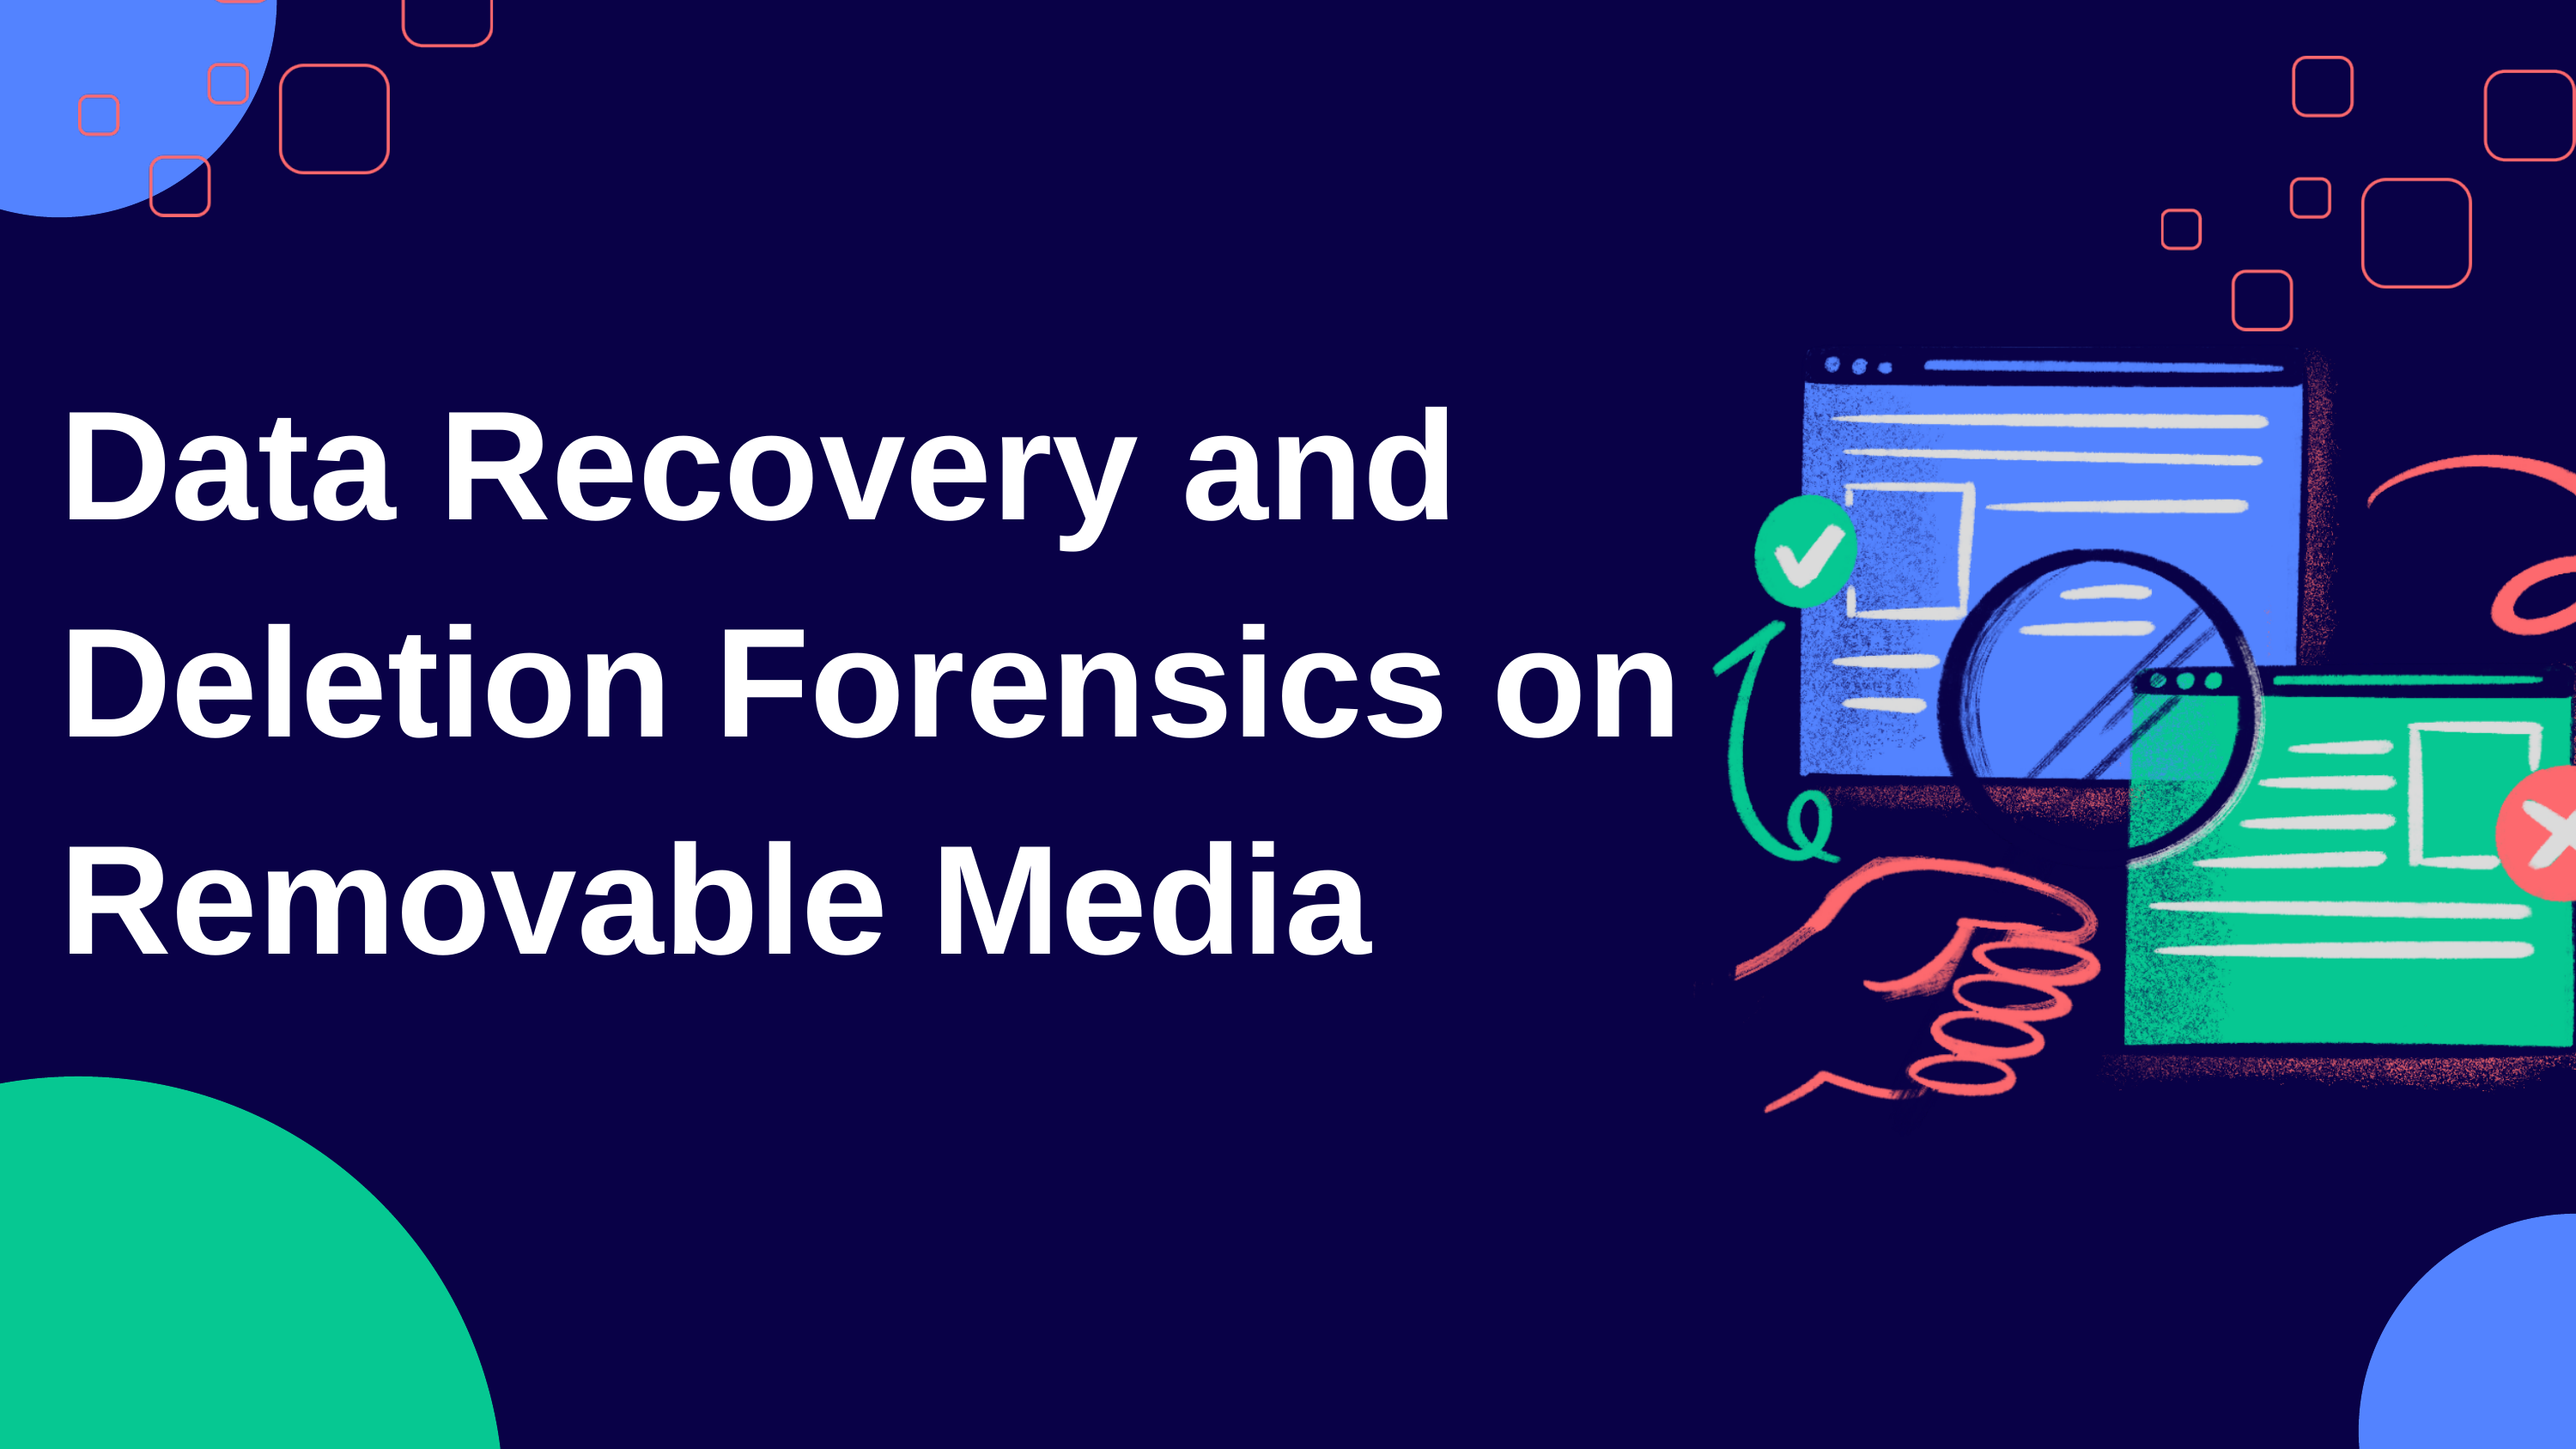

CYBERSECURITY:

Data Recovery and Deletion Forensics on Removable Media​